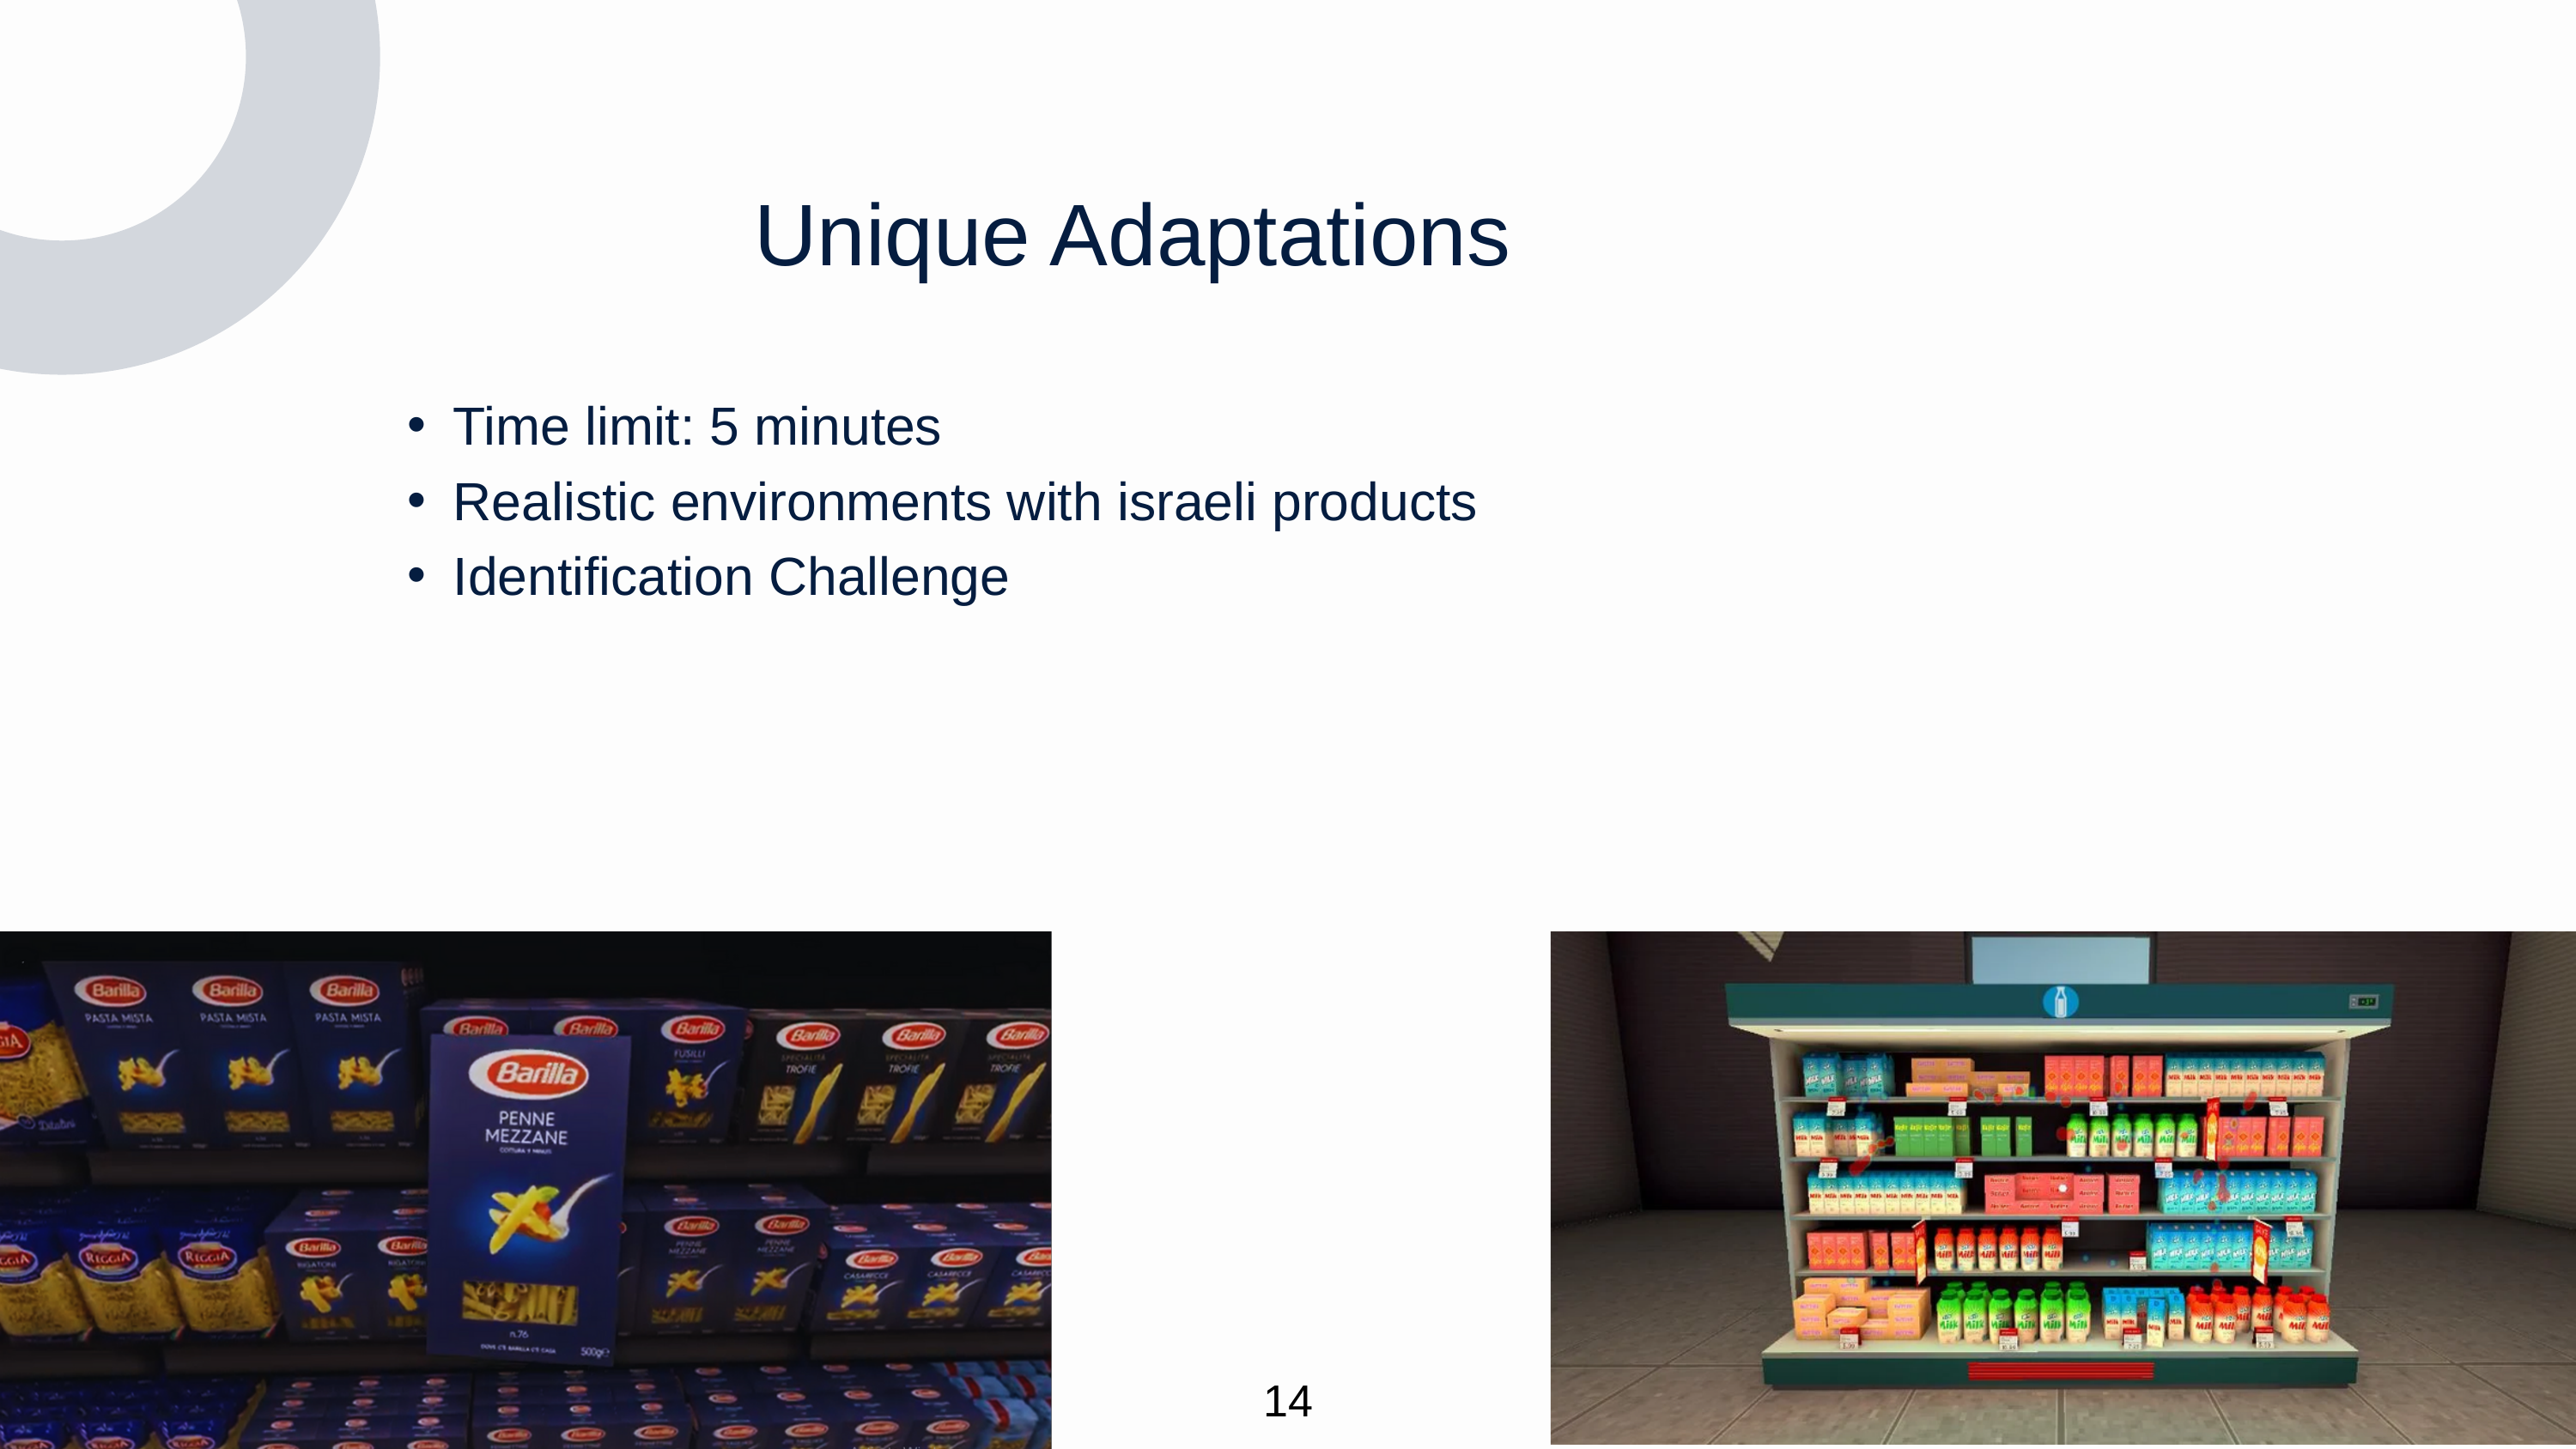

Unique Adaptations
Time limit: 5 minutes
Realistic environments with israeli products
Identification Challenge

14